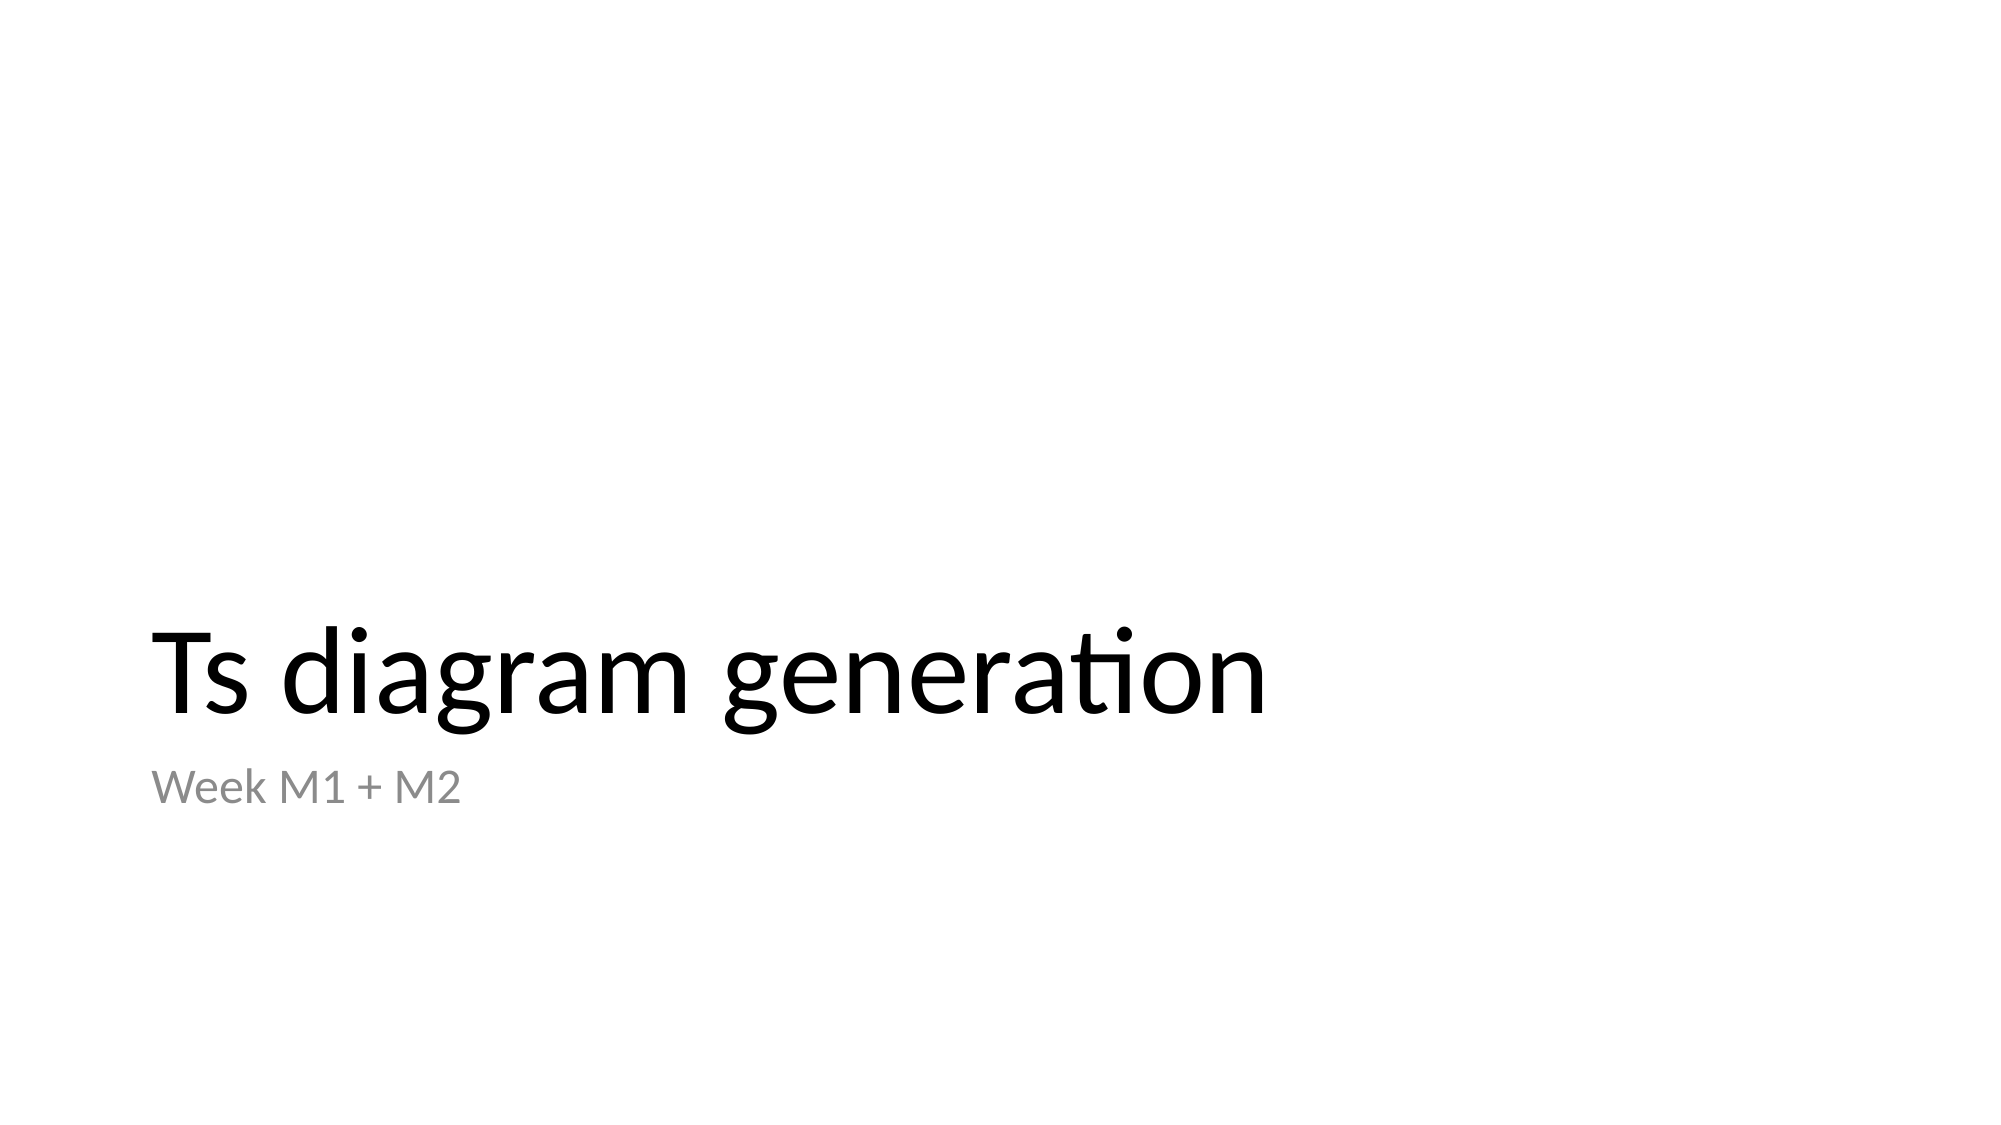

# Ts diagram generation
Week M1 + M2